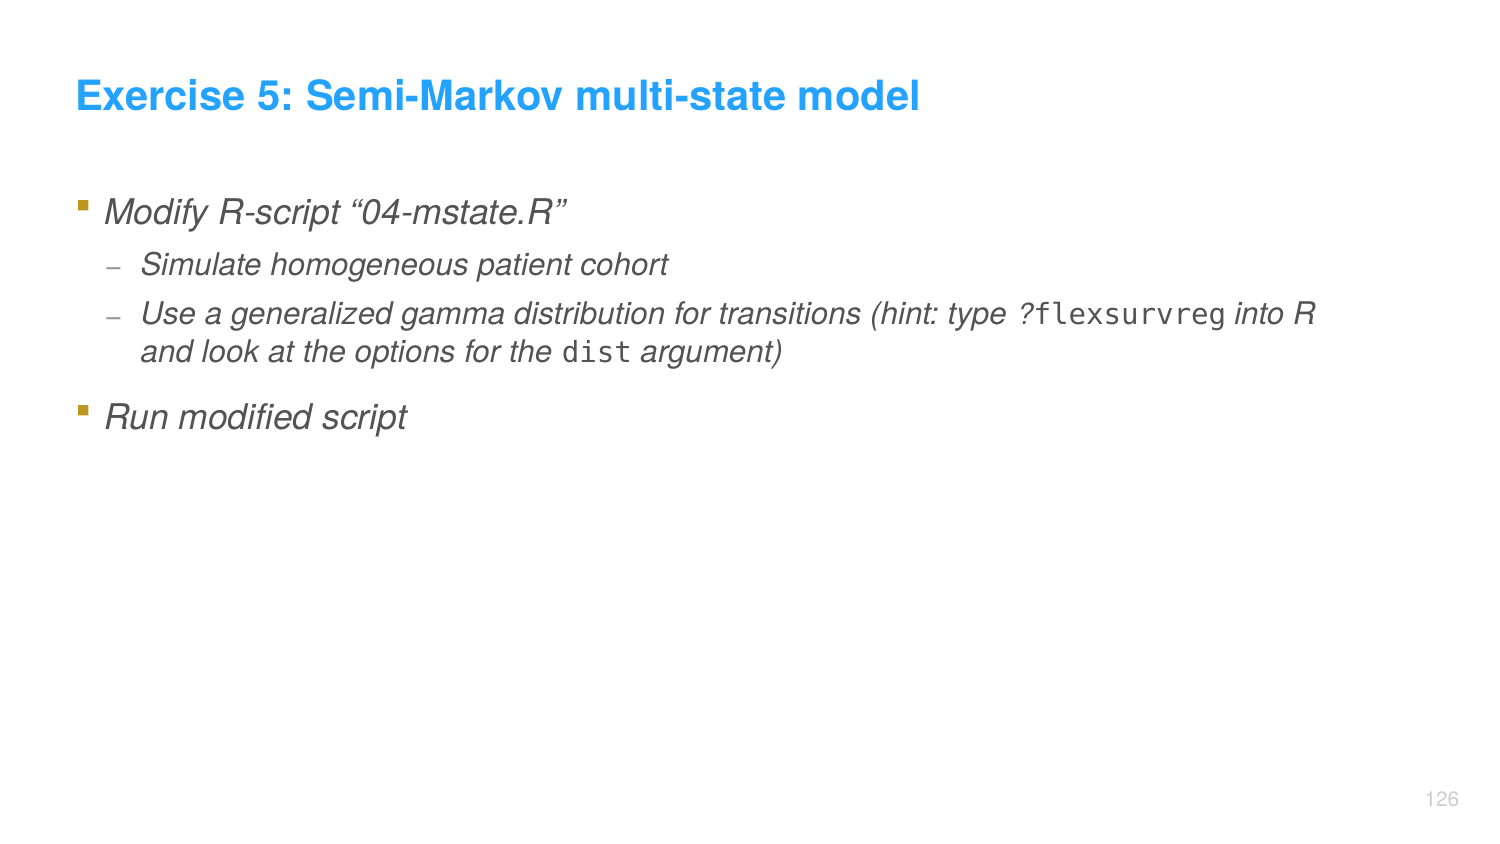

# Exercise 5: Semi-Markov multi-state model
Modify R-script “04-mstate.R”
Simulate homogeneous patient cohort
Use a generalized gamma distribution for transitions (hint: type ?flexsurvreg into R and look at the options for the dist argument)
Run modified script

126